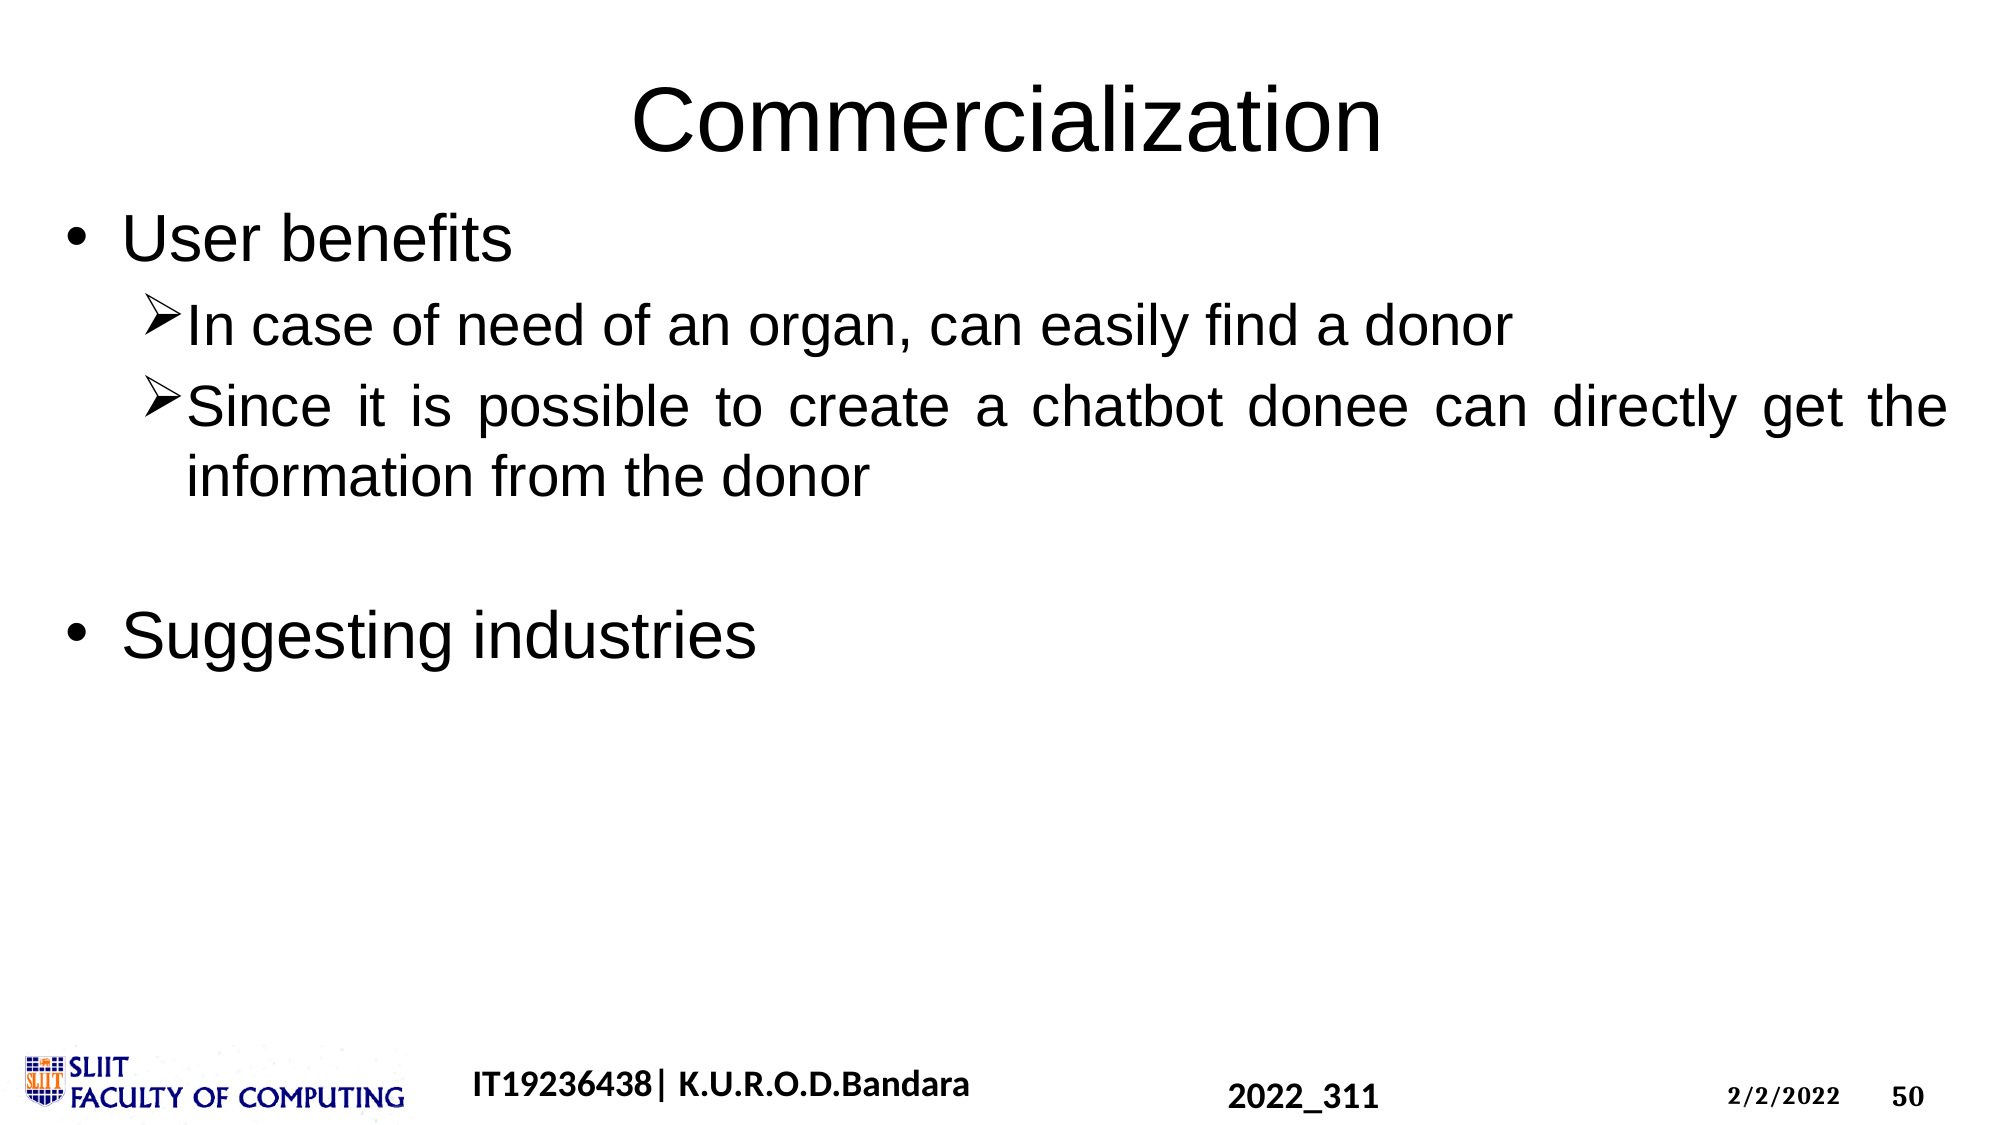

# Commercialization
User benefits
In case of need of an organ, can easily find a donor
Since it is possible to create a chatbot donee can directly get the information from the donor

Suggesting industries

IT19236438| K.U.R.O.D.Bandara
2022_311
IT18220834 | WIJETHILAKA R.G.K.H